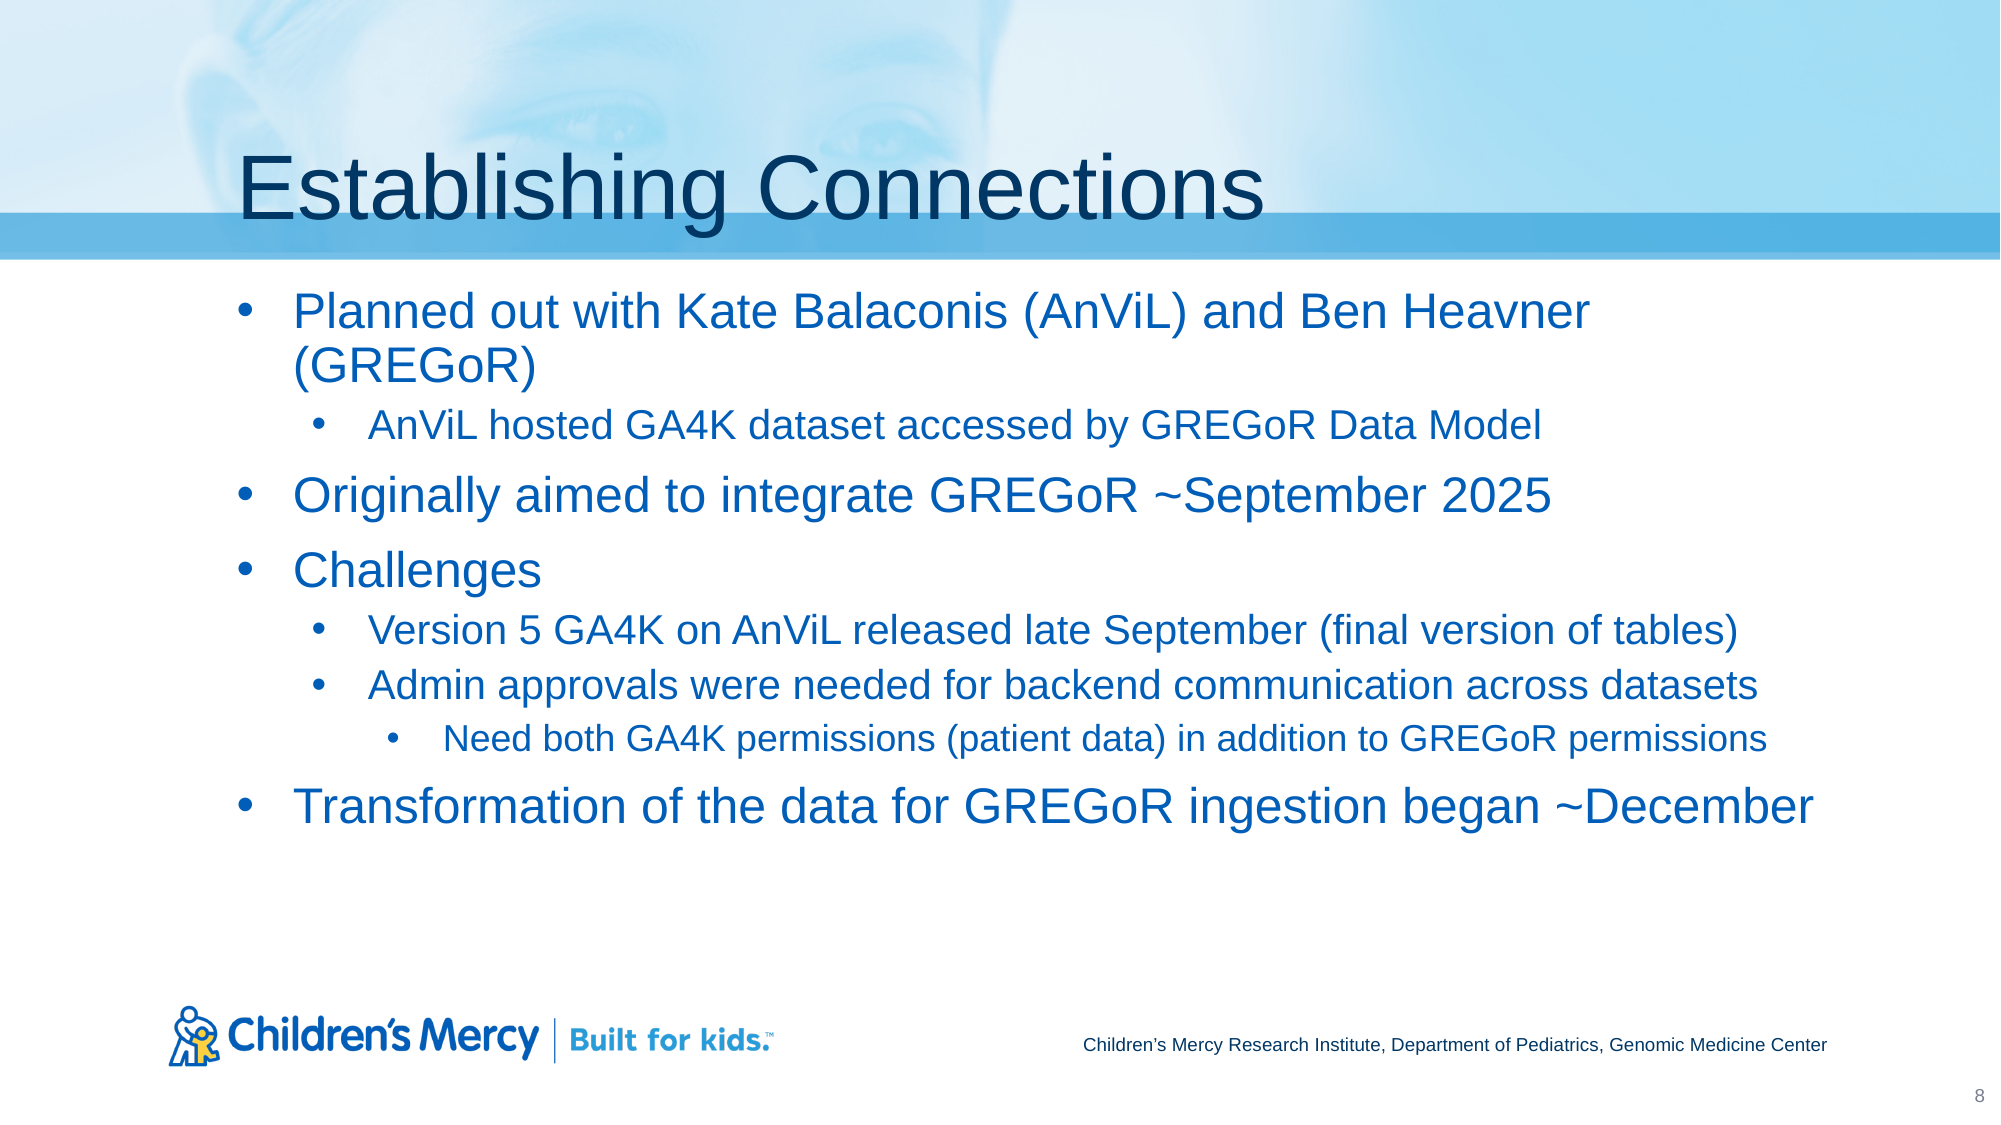

# Establishing Connections
Planned out with Kate Balaconis (AnViL) and Ben Heavner (GREGoR)
AnViL hosted GA4K dataset accessed by GREGoR Data Model
Originally aimed to integrate GREGoR ~September 2025
Challenges
Version 5 GA4K on AnViL released late September (final version of tables)
Admin approvals were needed for backend communication across datasets
Need both GA4K permissions (patient data) in addition to GREGoR permissions
Transformation of the data for GREGoR ingestion began ~December
Children’s Mercy Research Institute, Department of Pediatrics, Genomic Medicine Center